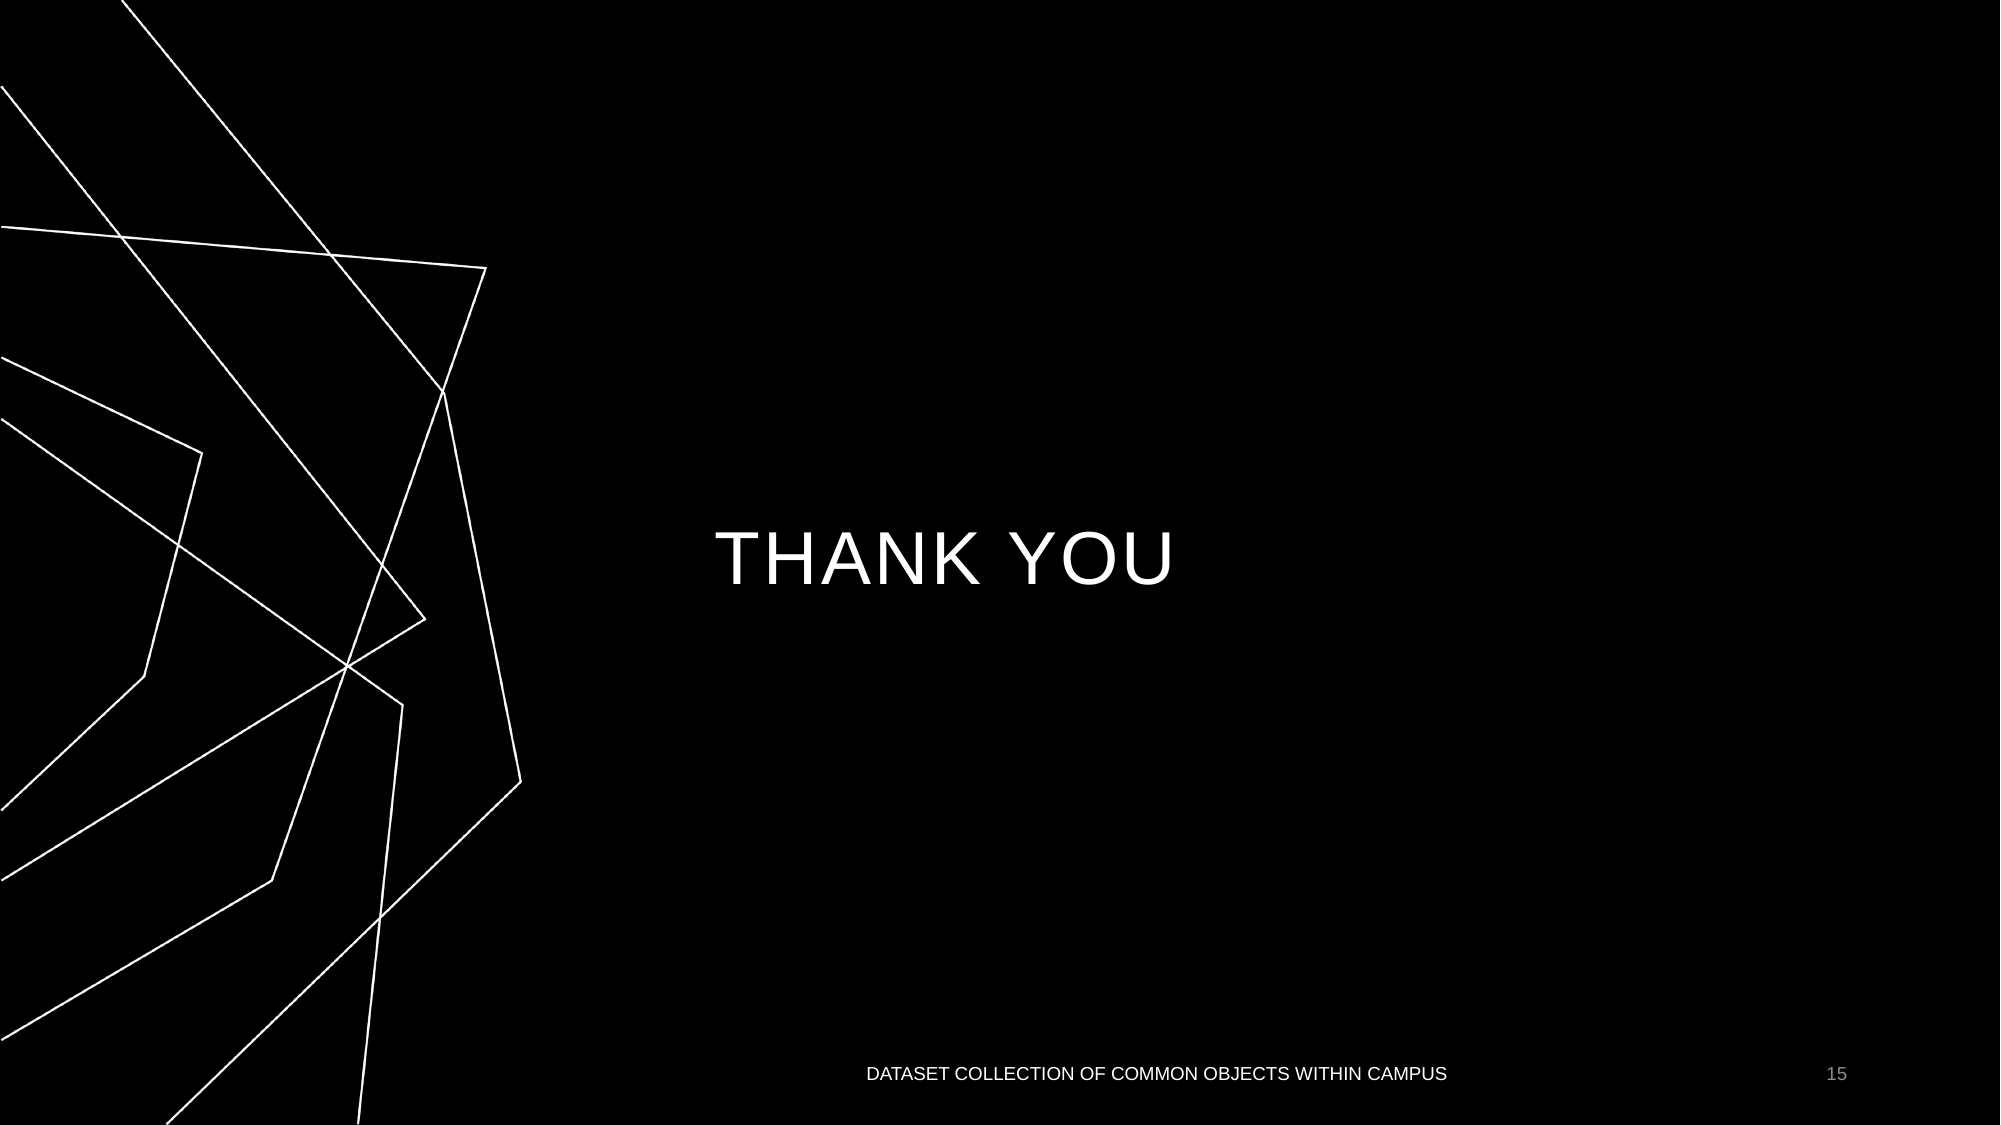

# THANK YOU
DATASET COLLECTION OF COMMON OBJECTS WITHIN CAMPUS
15